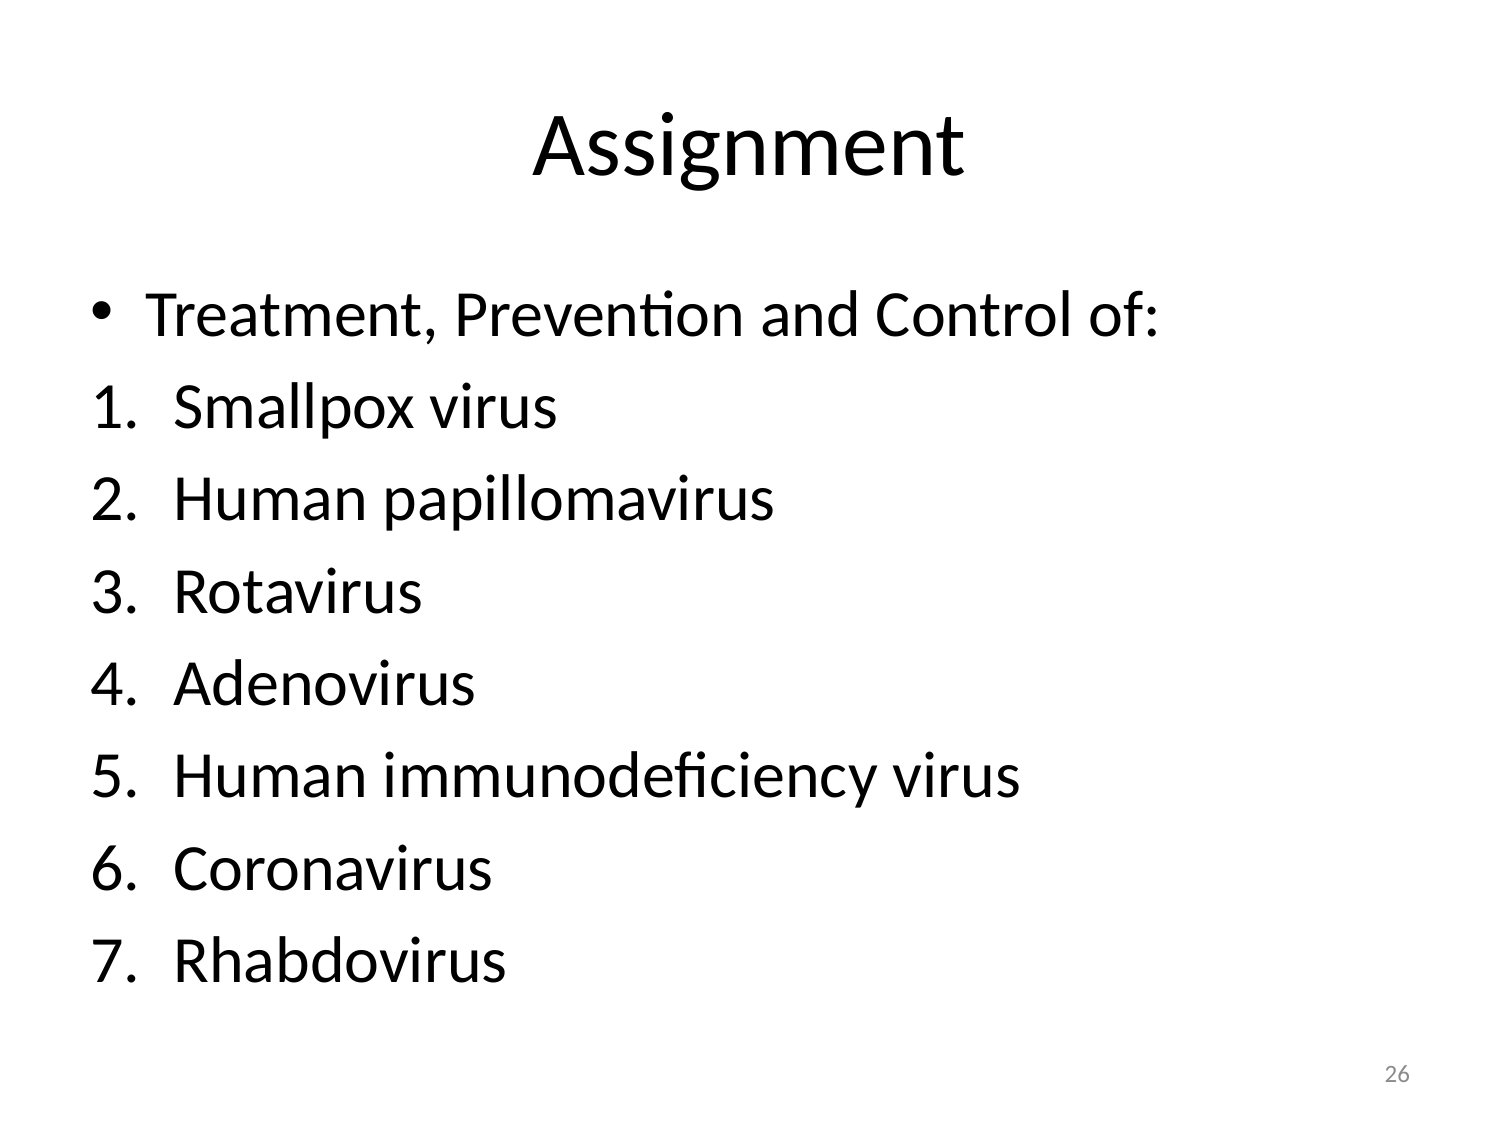

# Assignment
Treatment, Prevention and Control of:
Smallpox virus
Human papillomavirus
Rotavirus
Adenovirus
Human immunodeficiency virus
Coronavirus
Rhabdovirus
26